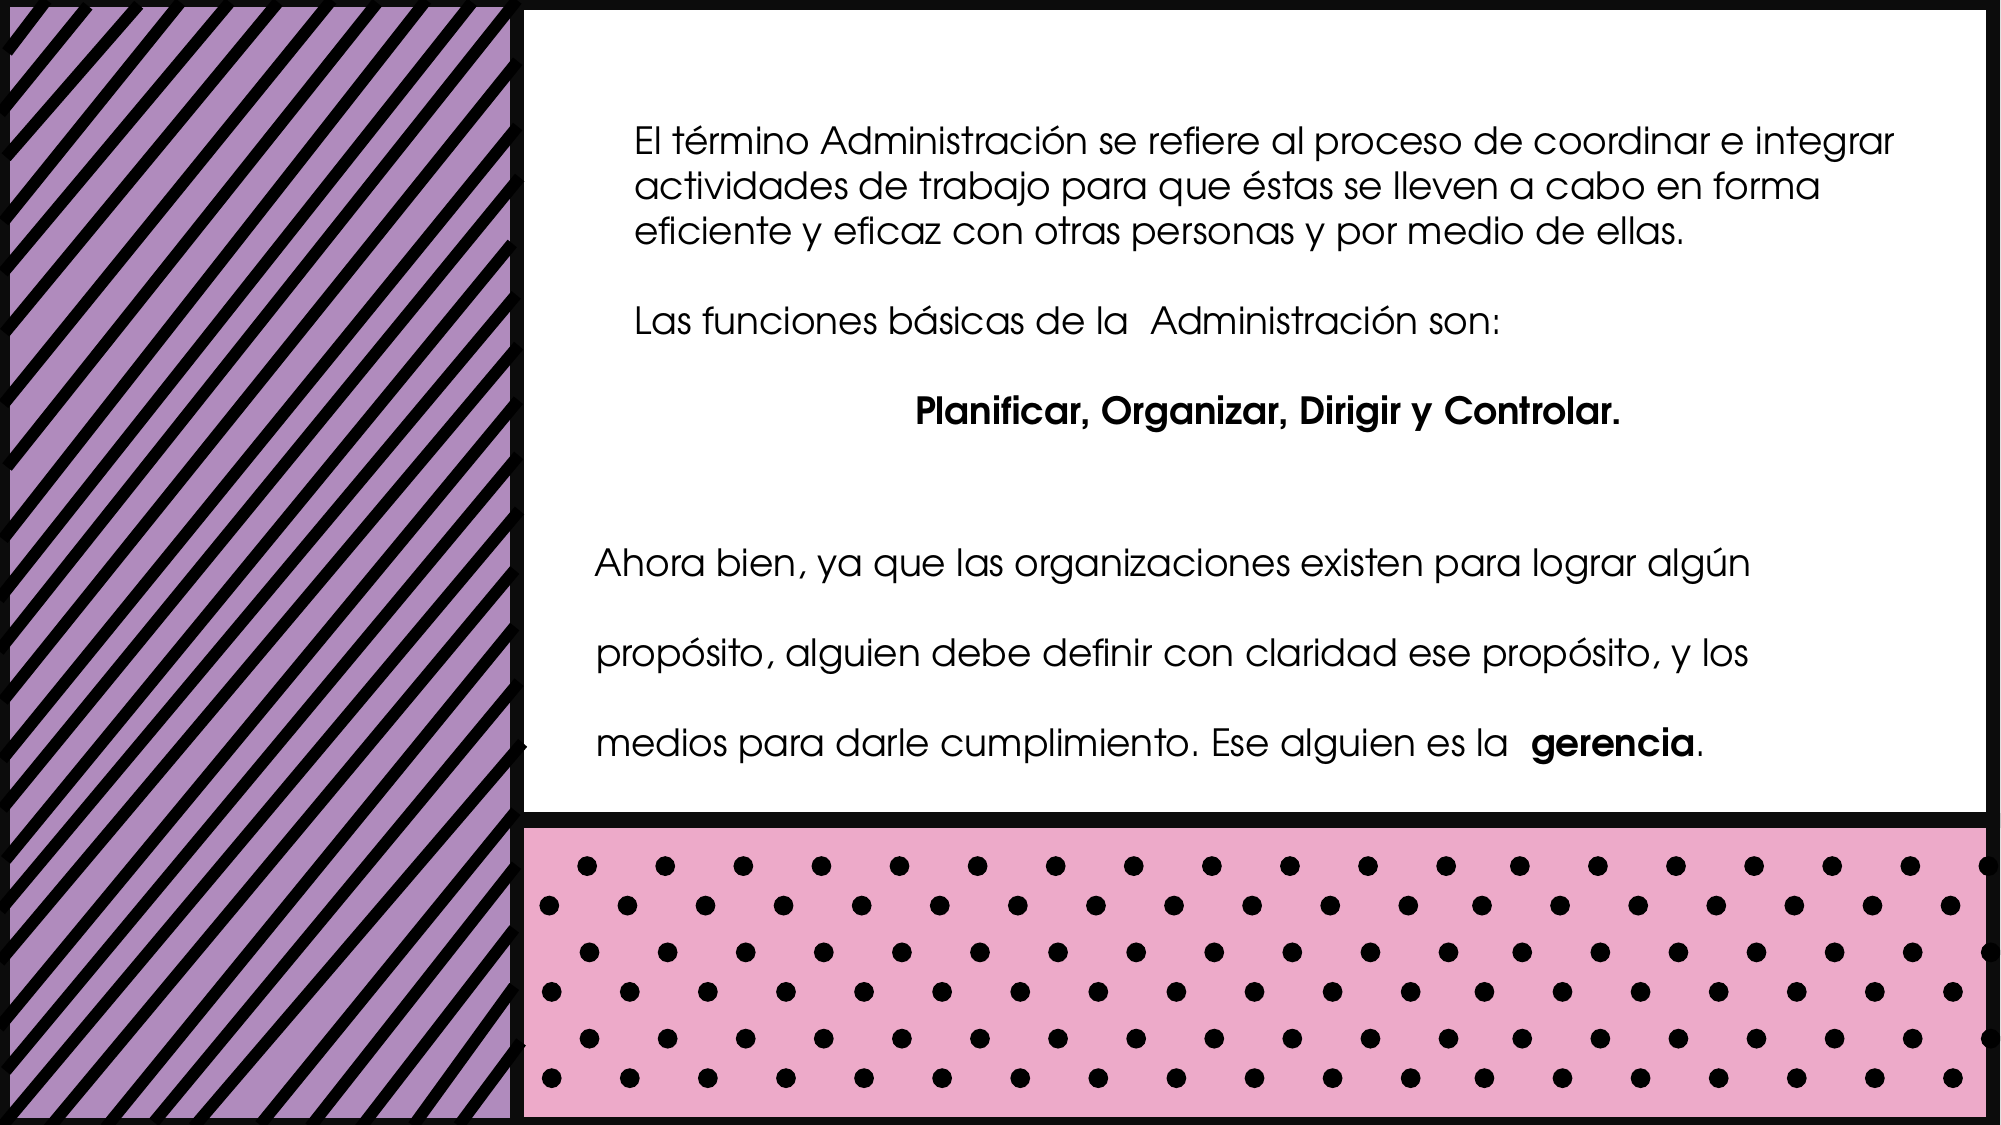

El término Administración se refiere al proceso de coordinar e integrar actividades de trabajo para que éstas se lleven a cabo en forma eficiente y eficaz con otras personas y por medio de ellas.

Las funciones básicas de la  Administración son:

Planificar, Organizar, Dirigir y Controlar.
Ahora bien, ya que las organizaciones existen para lograr algún propósito, alguien debe definir con claridad ese propósito, y los medios para darle cumplimiento. Ese alguien es la  gerencia.